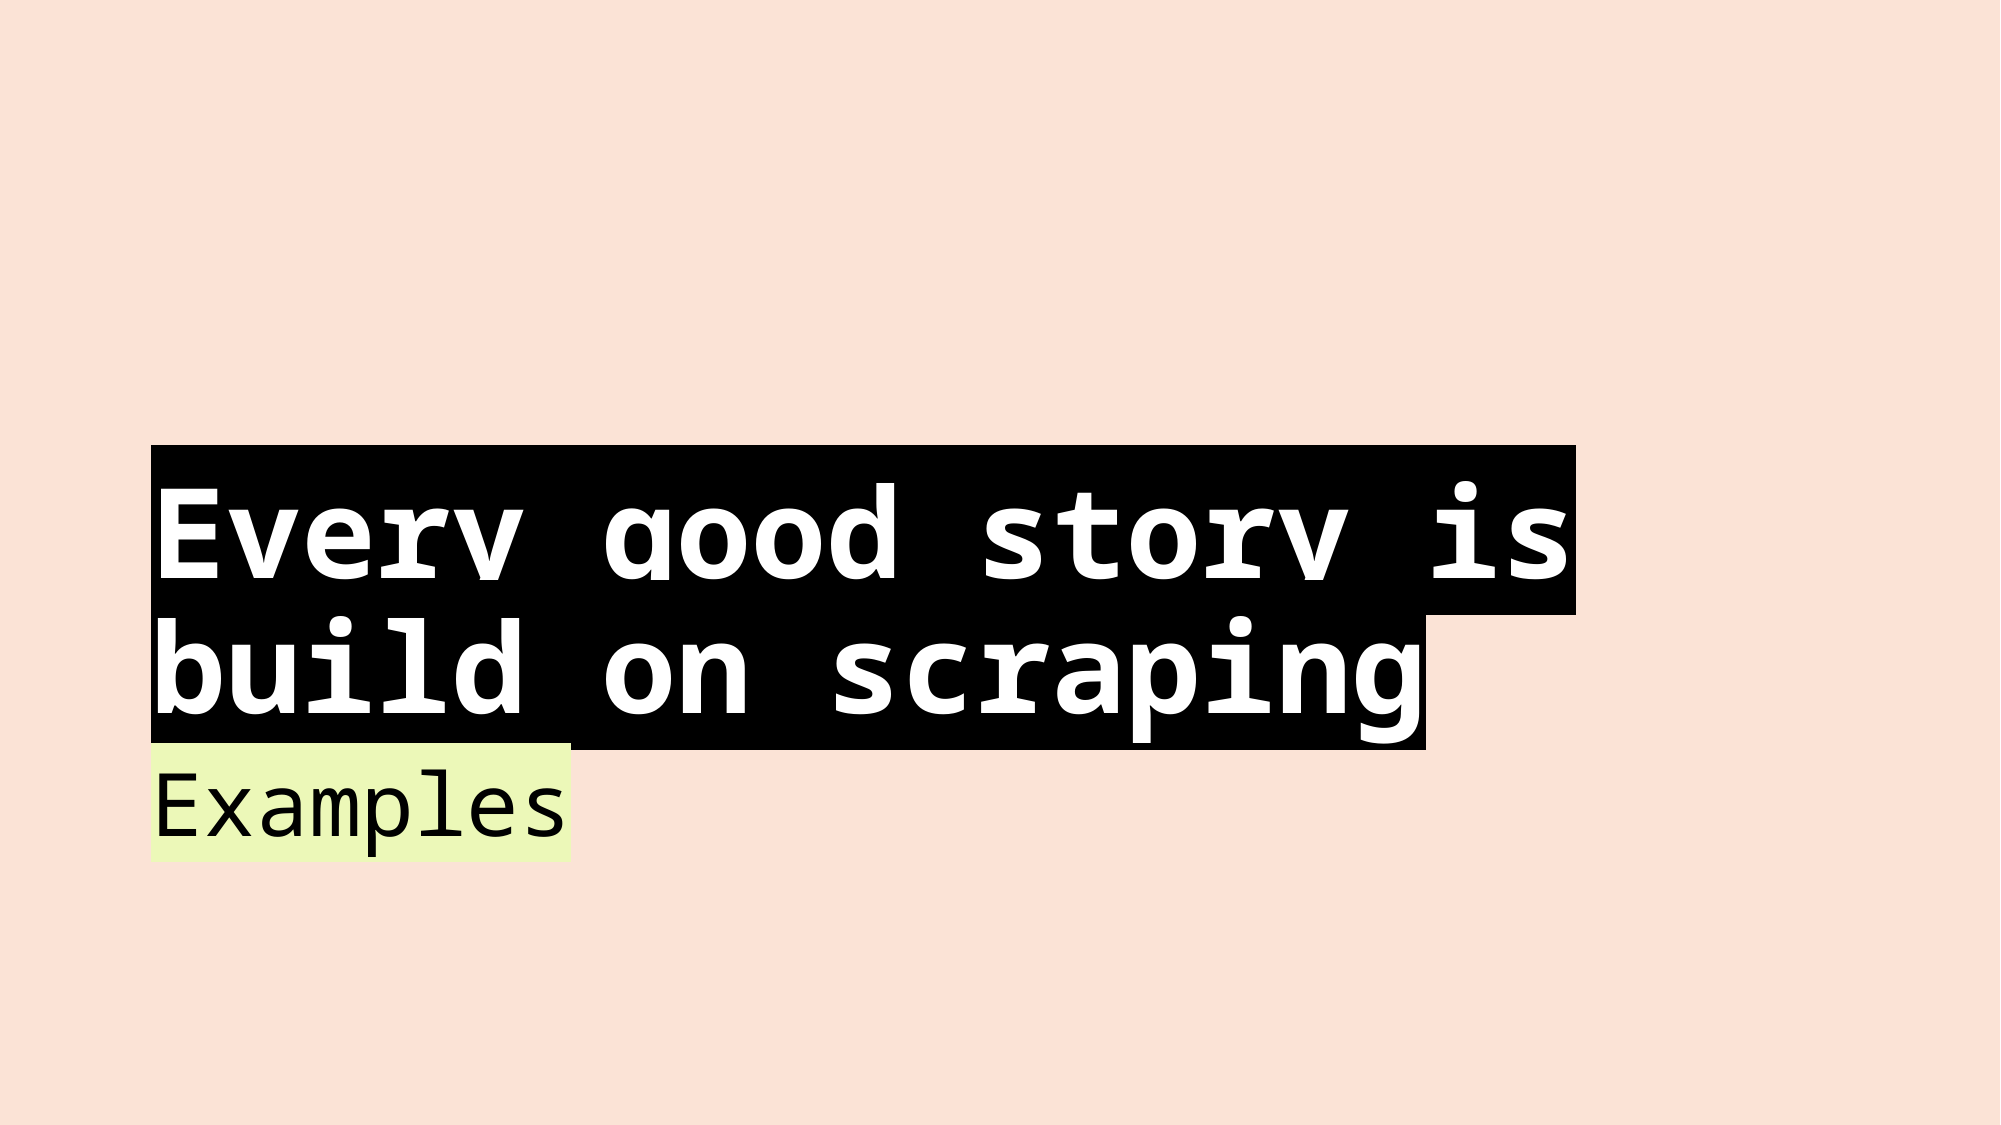

# Every good story is build on scraping
Examples